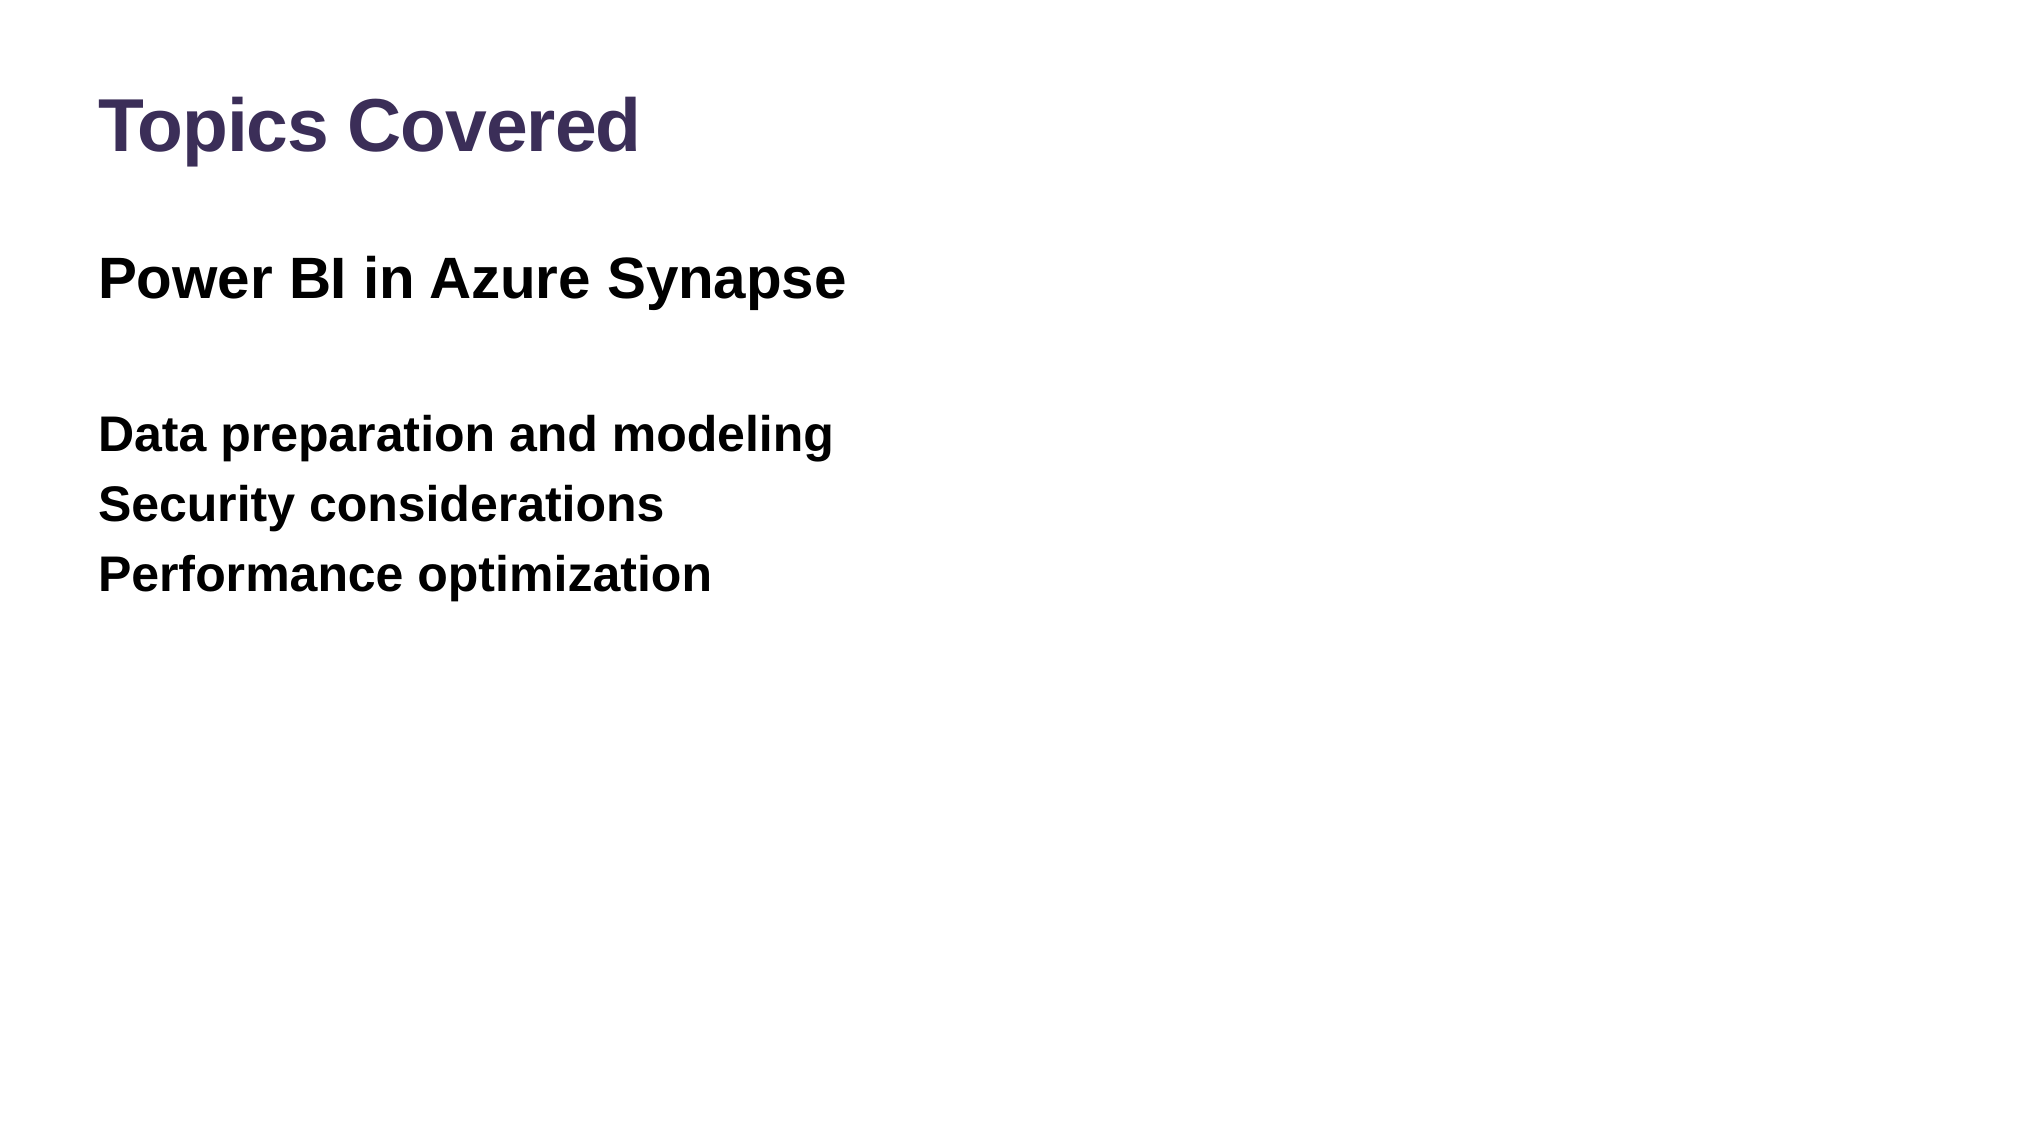

# Topics Covered
Power BI in Azure Synapse

Data preparation and modeling
Security considerations
Performance optimization